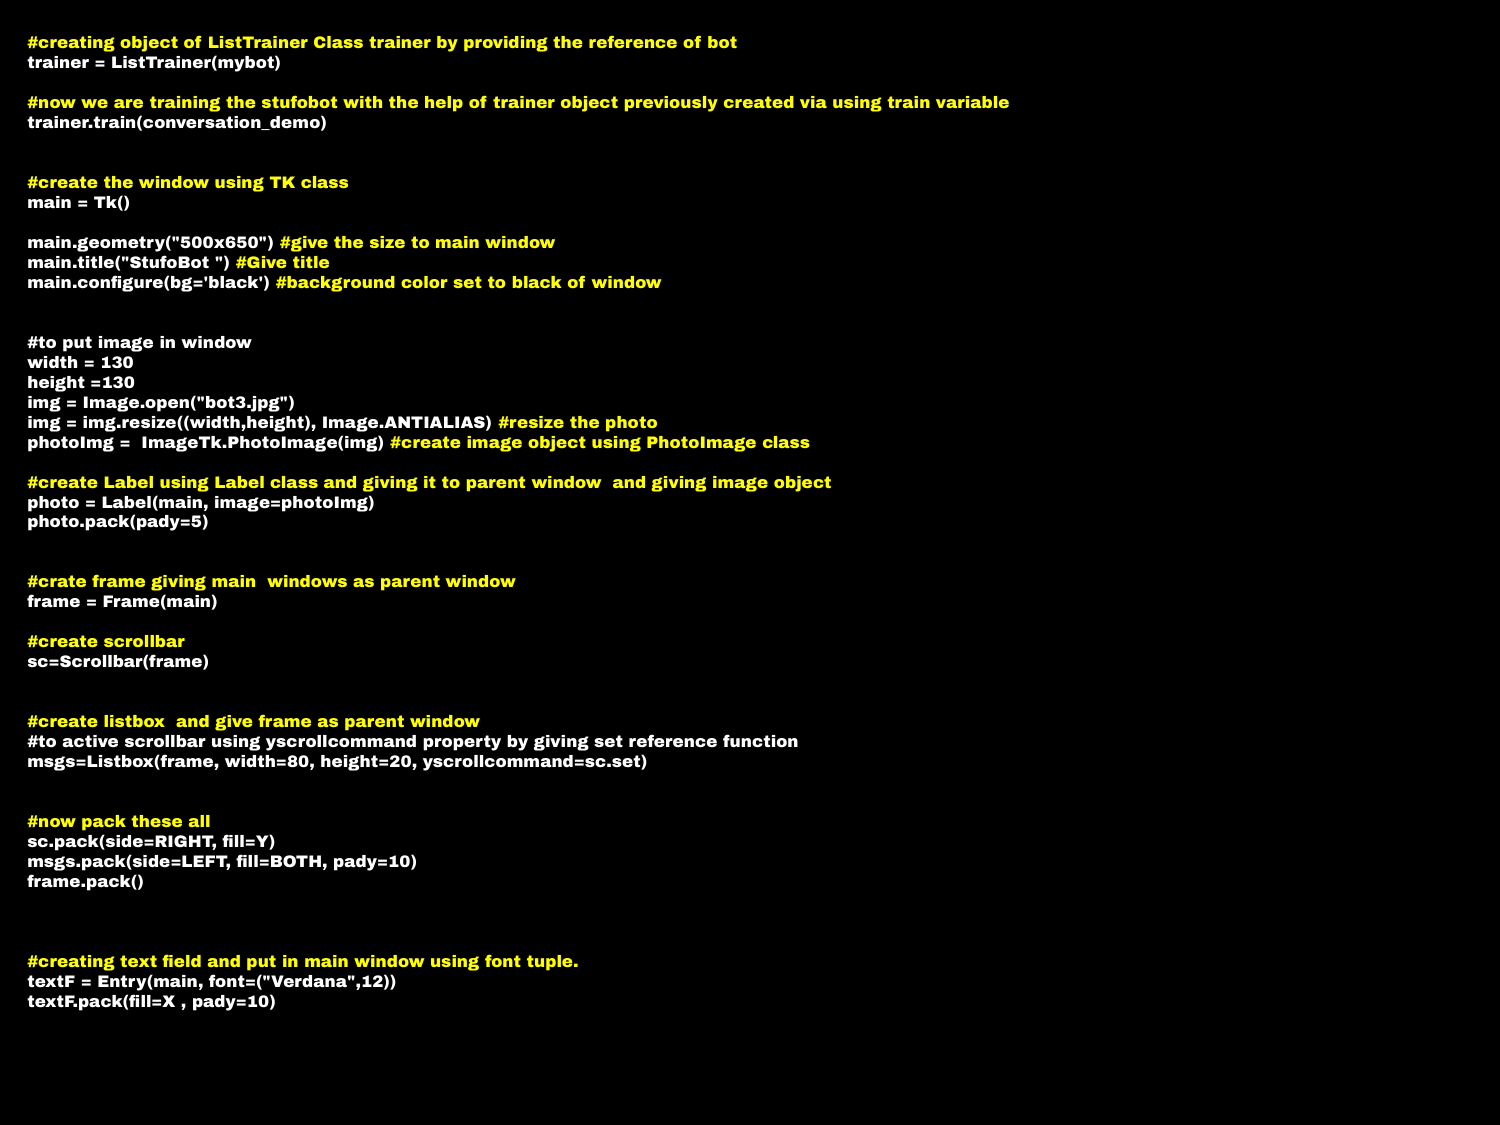

#creating object of ListTrainer Class trainer by providing the reference of bot
trainer = ListTrainer(mybot)

#now we are training the stufobot with the help of trainer object previously created via using train variable
trainer.train(conversation_demo)

#create the window using TK class
main = Tk()

main.geometry("500x650") #give the size to main window
main.title("StufoBot ") #Give title
main.configure(bg='black') #background color set to black of window

#to put image in window
width = 130
height =130
img = Image.open("bot3.jpg")
img = img.resize((width,height), Image.ANTIALIAS) #resize the photo
photoImg =  ImageTk.PhotoImage(img) #create image object using PhotoImage class

#create Label using Label class and giving it to parent window  and giving image object
photo = Label(main, image=photoImg)
photo.pack(pady=5)

#crate frame giving main  windows as parent window
frame = Frame(main)

#create scrollbar
sc=Scrollbar(frame)

#create listbox  and give frame as parent window
#to active scrollbar using yscrollcommand property by giving set reference function
msgs=Listbox(frame, width=80, height=20, yscrollcommand=sc.set)

#now pack these all
sc.pack(side=RIGHT, fill=Y)
msgs.pack(side=LEFT, fill=BOTH, pady=10)
frame.pack()

#creating text field and put in main window using font tuple.
textF = Entry(main, font=("Verdana",12))
textF.pack(fill=X , pady=10)